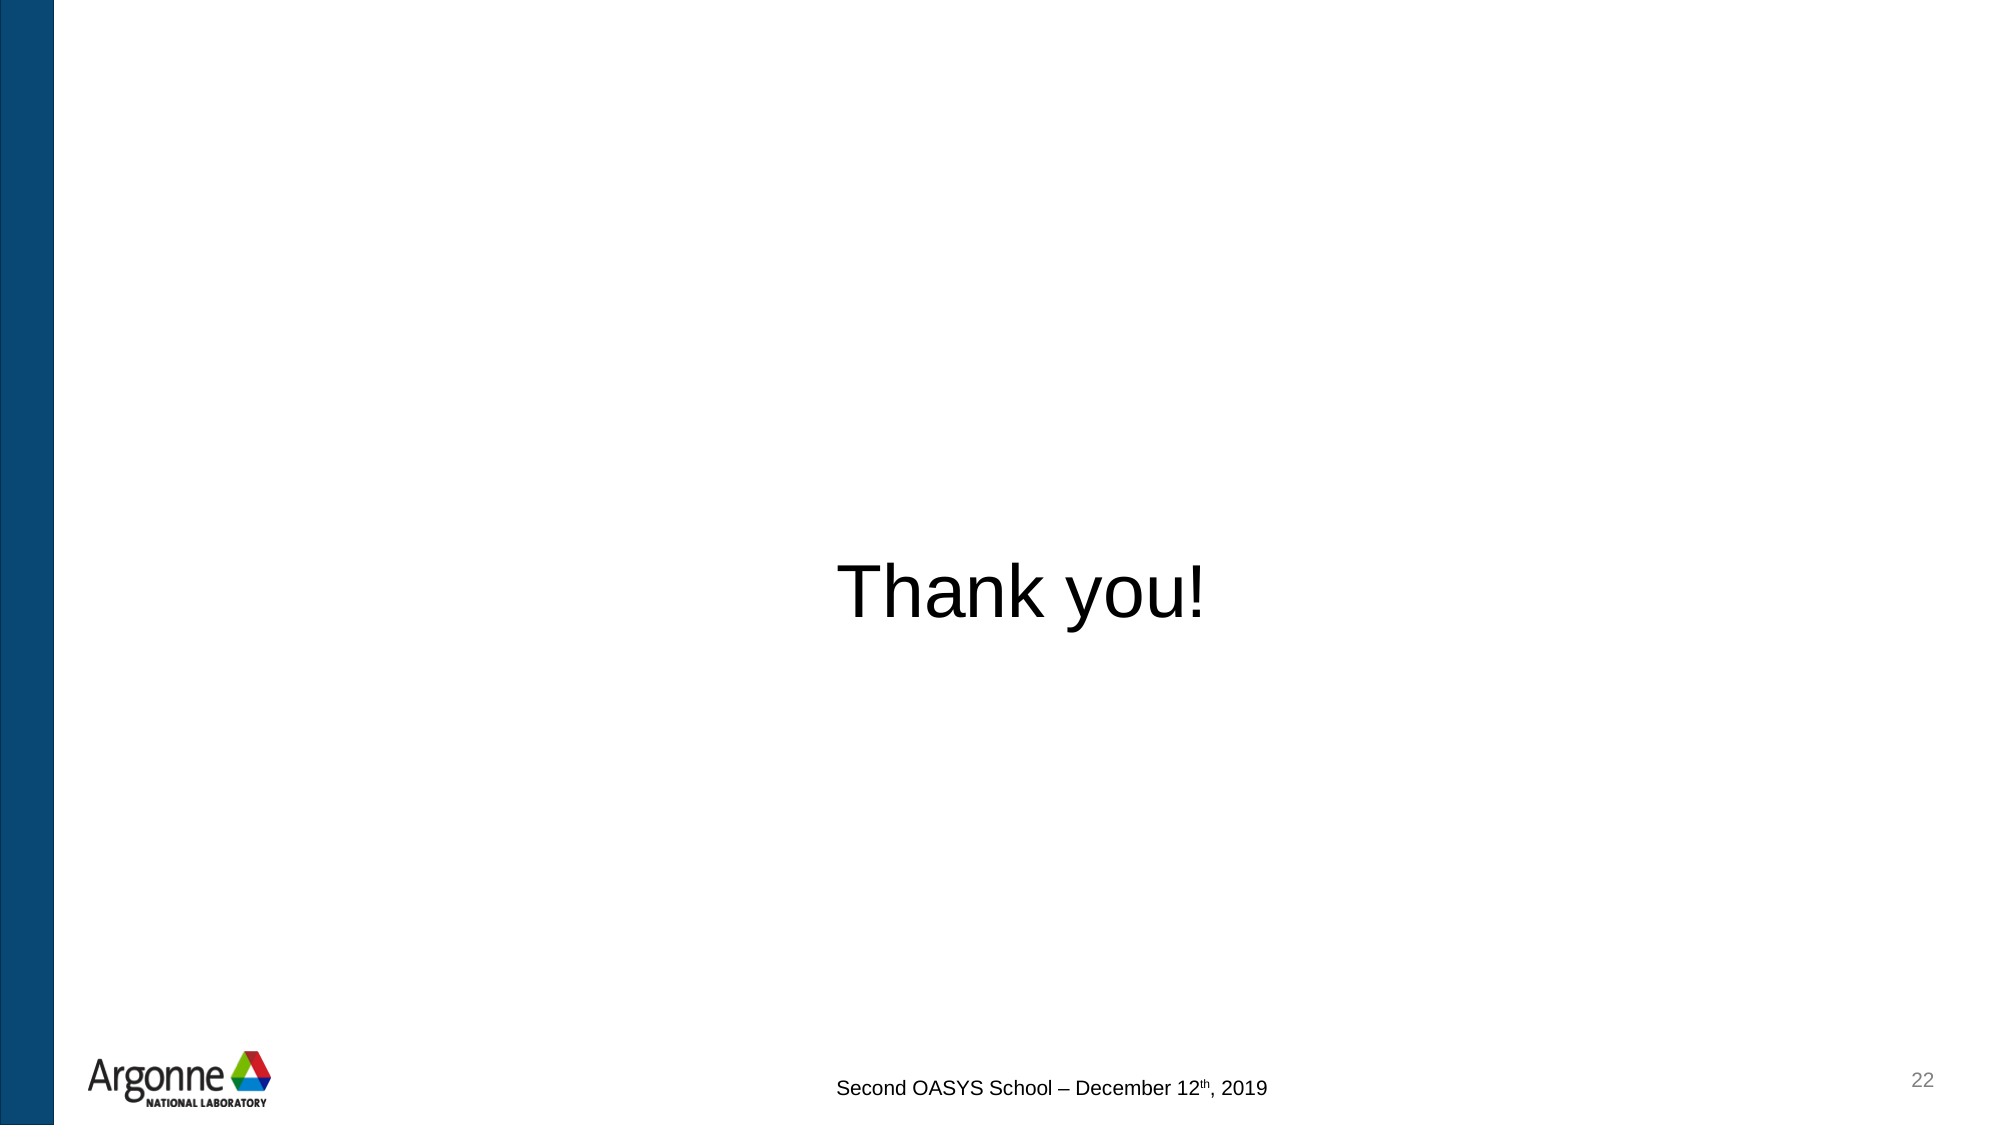

Thank you!
22
Second OASYS School – December 12th, 2019